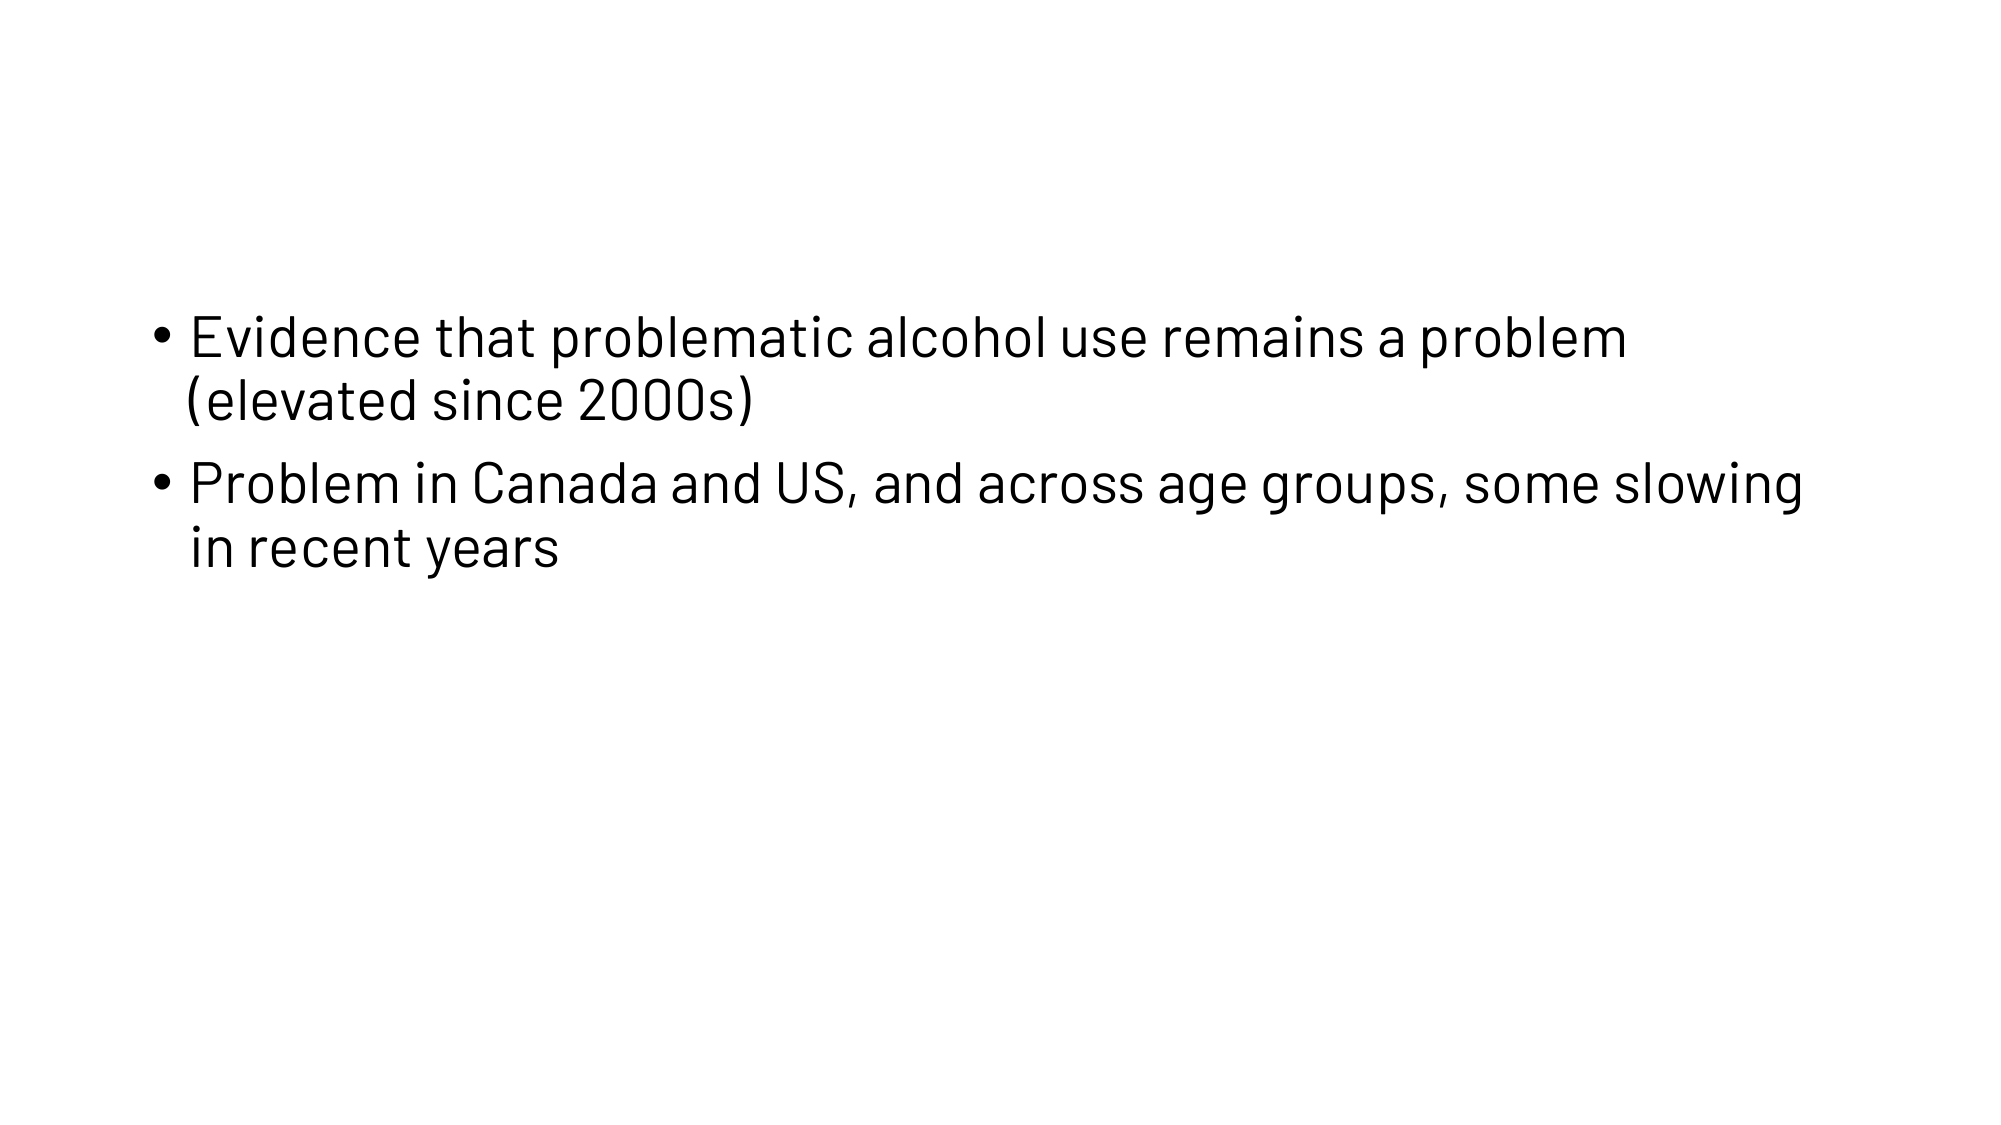

#
Evidence that problematic alcohol use remains a problem (elevated since 2000s)
Problem in Canada and US, and across age groups, some slowing in recent years